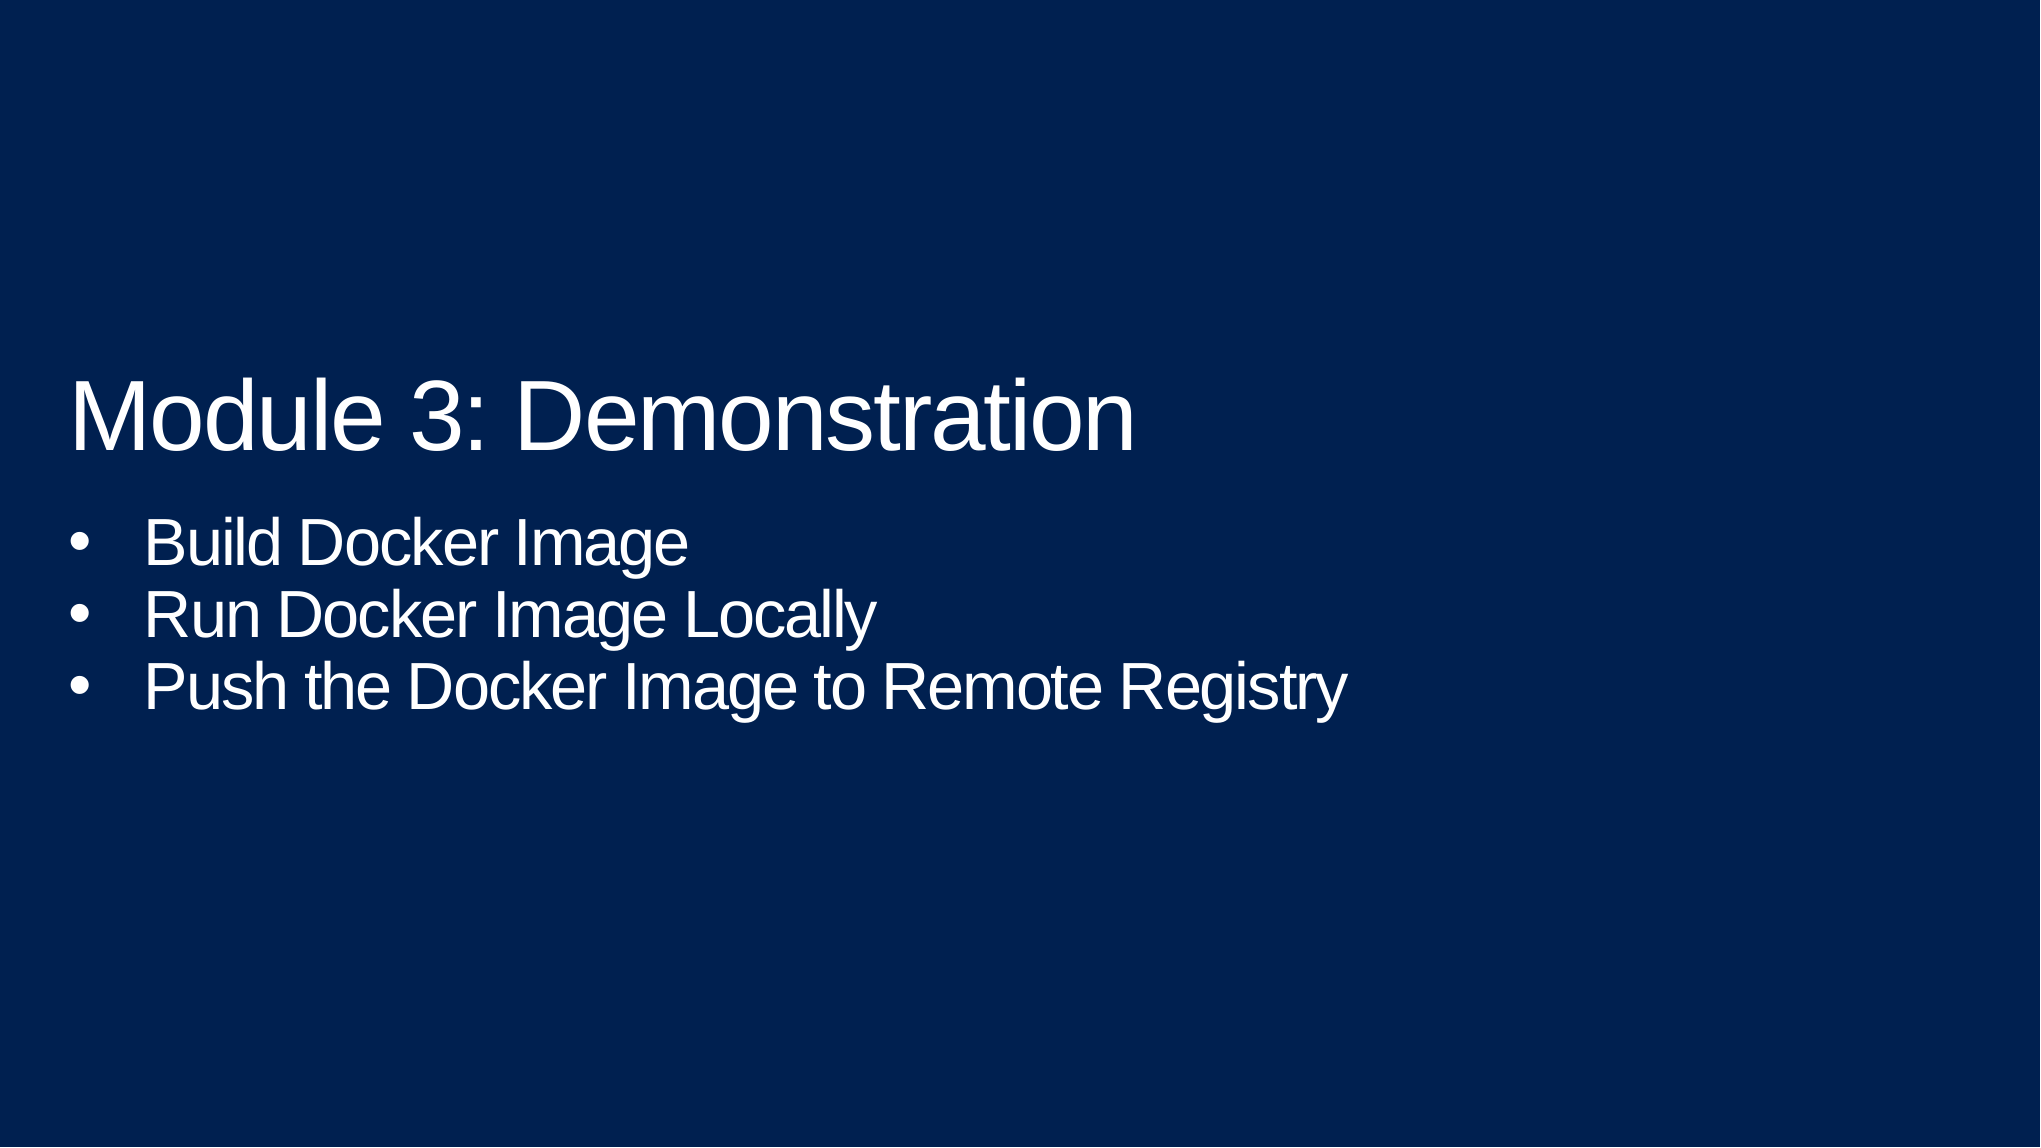

# Module 3: Demonstration
Build Docker Image
Run Docker Image Locally
Push the Docker Image to Remote Registry